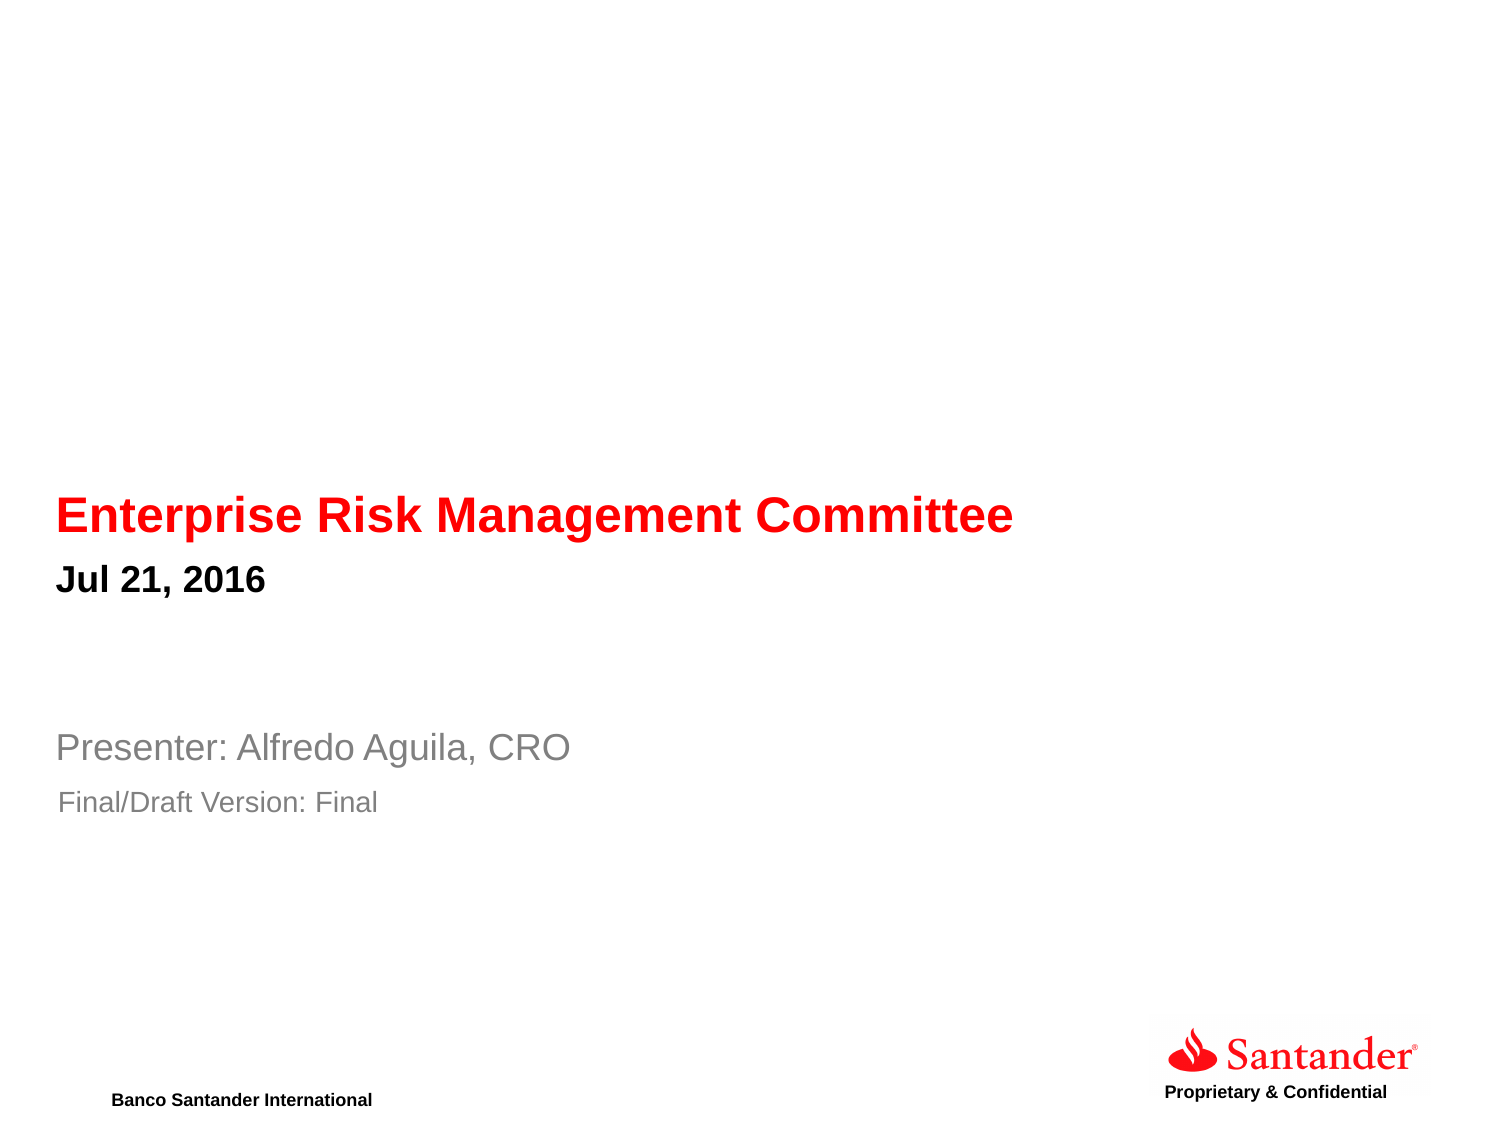

Enterprise Risk Management Committee
Jul 21, 2016
Presenter: Alfredo Aguila, CRO
Final/Draft Version: Final